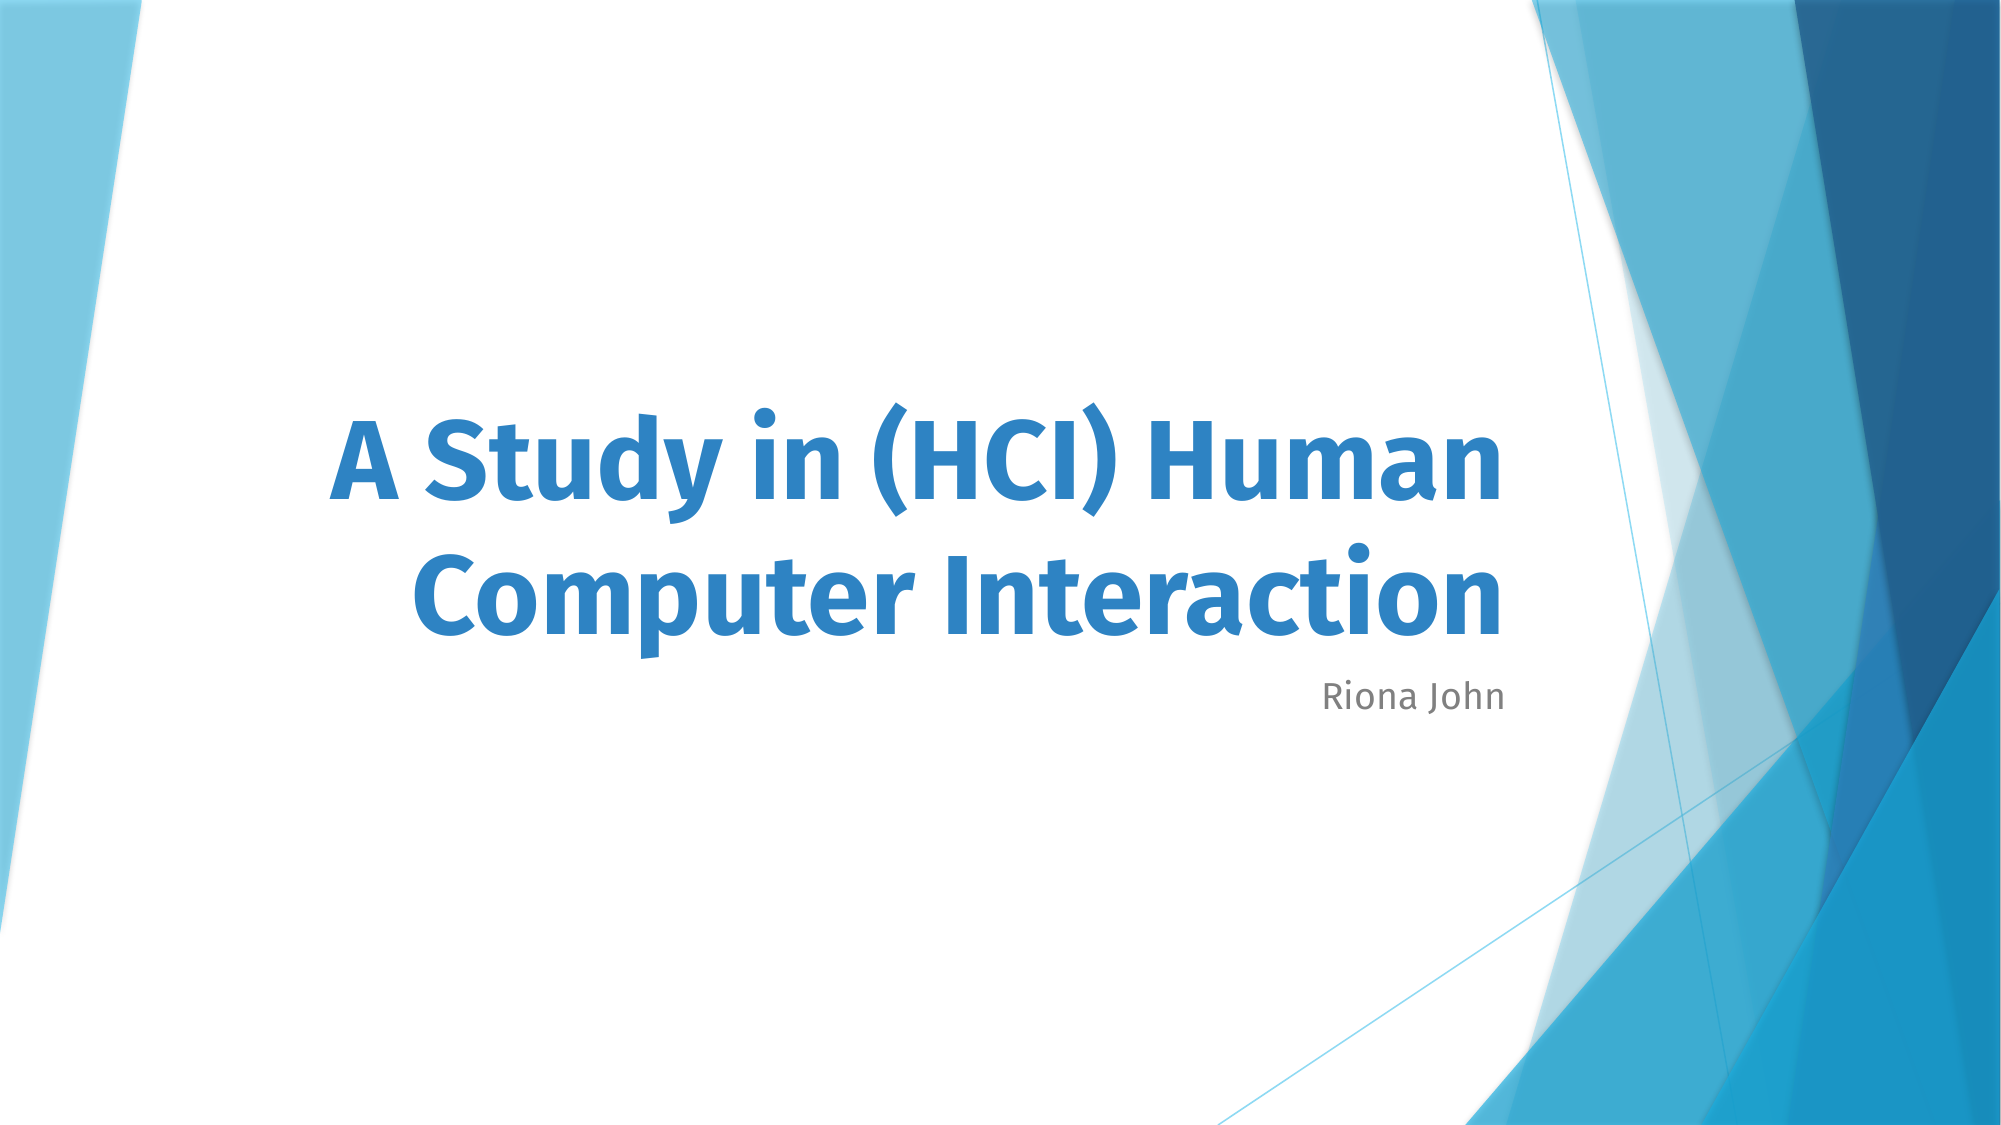

# A Study in (HCI) Human Computer Interaction
Riona John